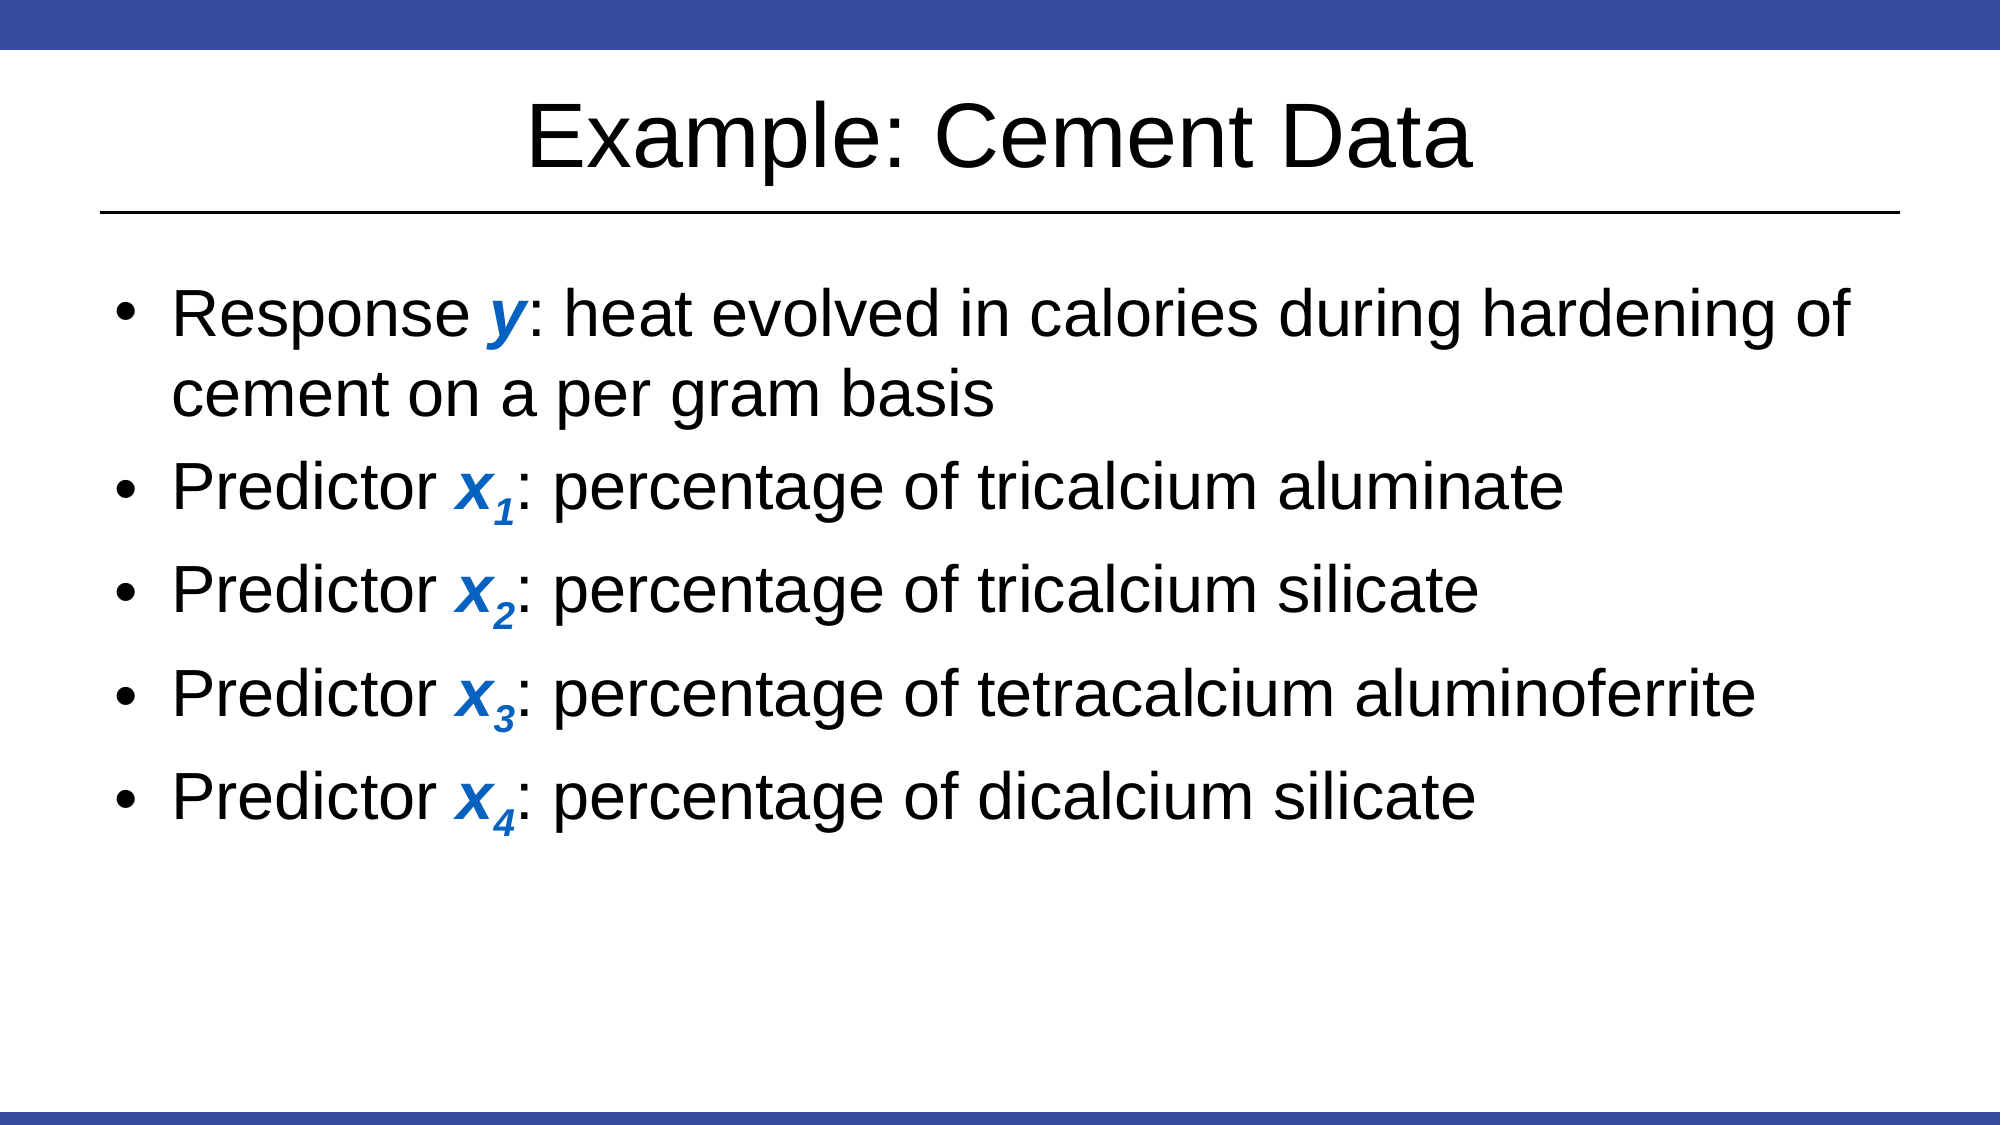

# Example: Cement Data
Response y: heat evolved in calories during hardening of cement on a per gram basis
Predictor x1: percentage of tricalcium aluminate
Predictor x2: percentage of tricalcium silicate
Predictor x3: percentage of tetracalcium aluminoferrite
Predictor x4: percentage of dicalcium silicate